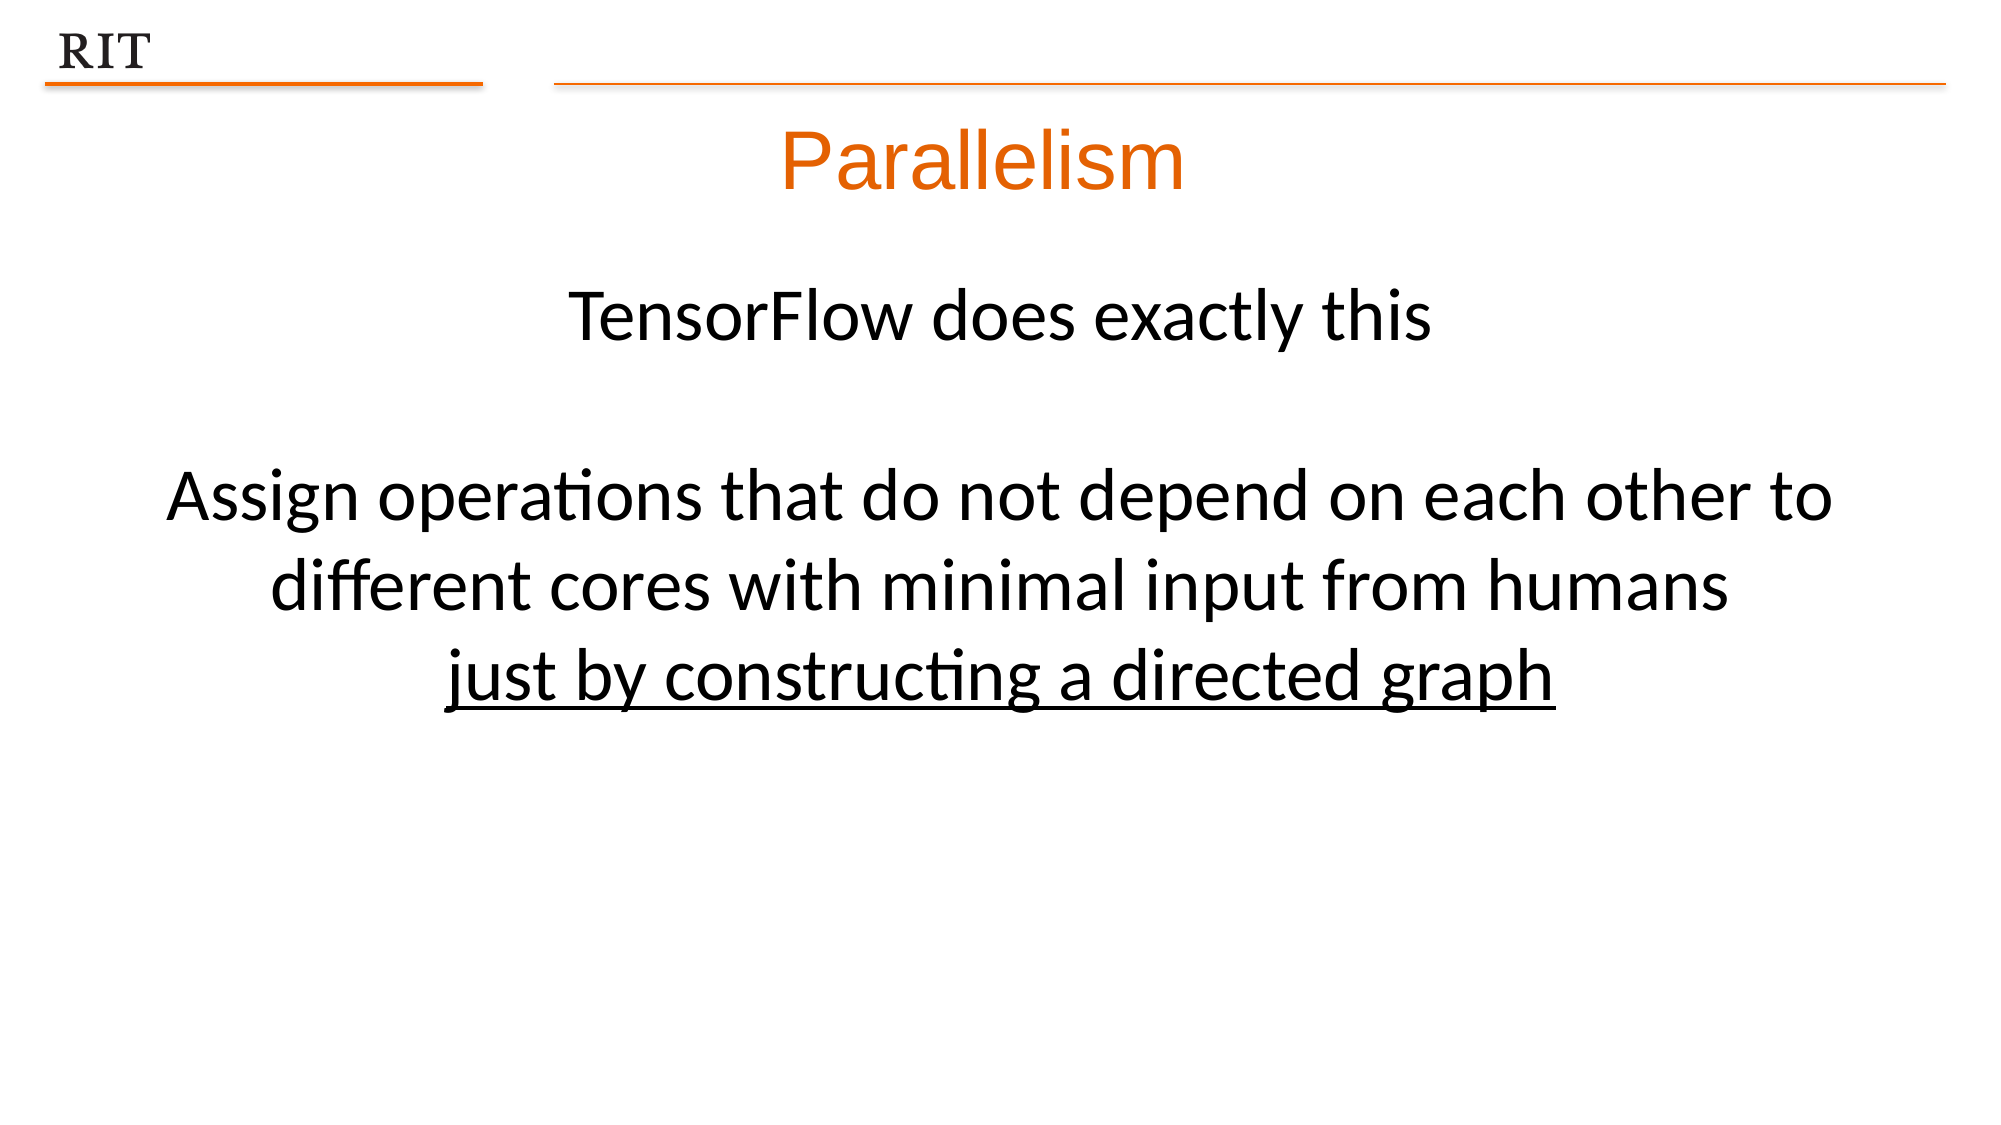

Parallelism
TensorFlow does exactly this

Assign operations that do not depend on each other to different cores with minimal input from humans
just by constructing a directed graph